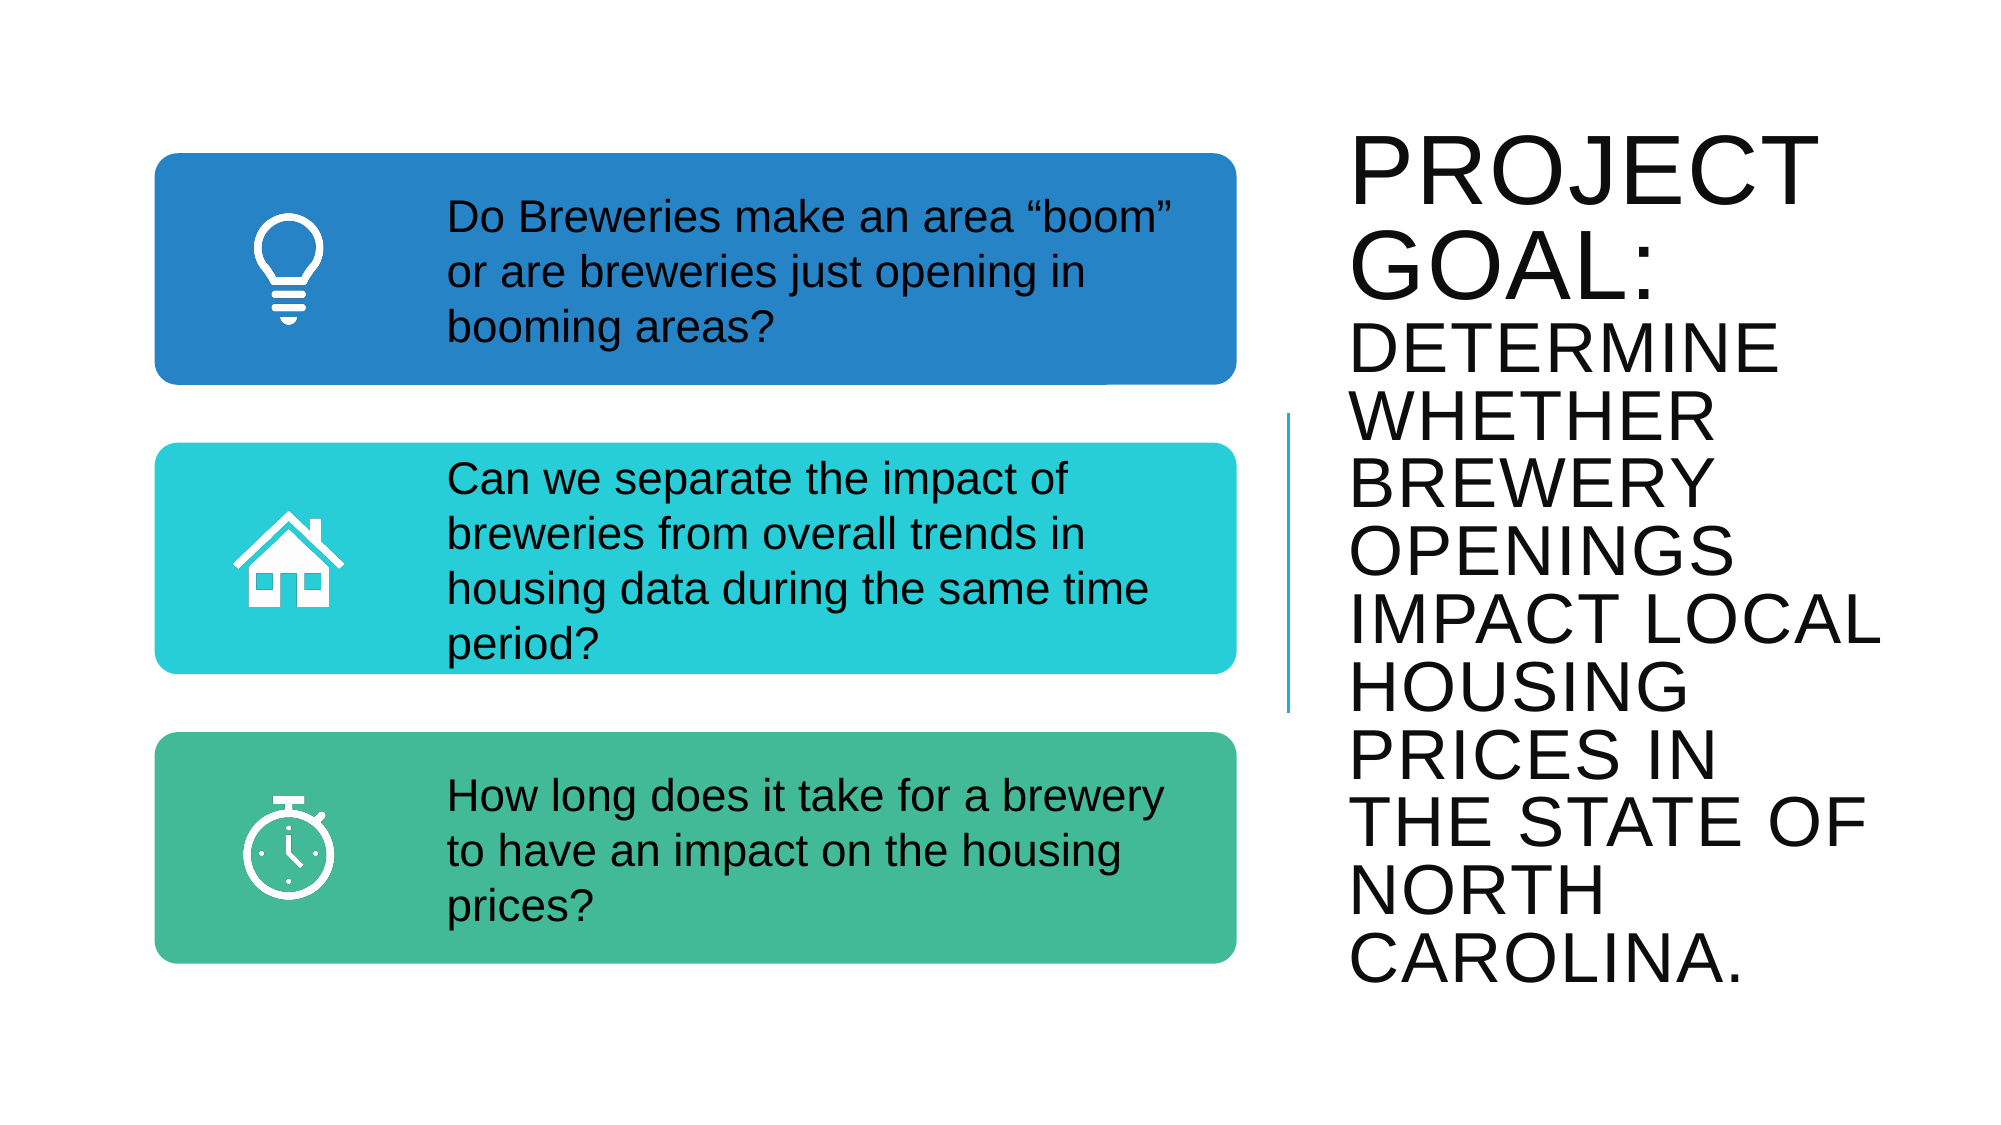

# Project goal: Determine whether Brewery openings impact local housing prices in the state of north Carolina.
Do Breweries make an area “boom” or are breweries just opening in booming areas?
Can we separate the impact of breweries from overall trends in housing data during the same time period?
How long does it take for a brewery to have an impact on the housing prices?